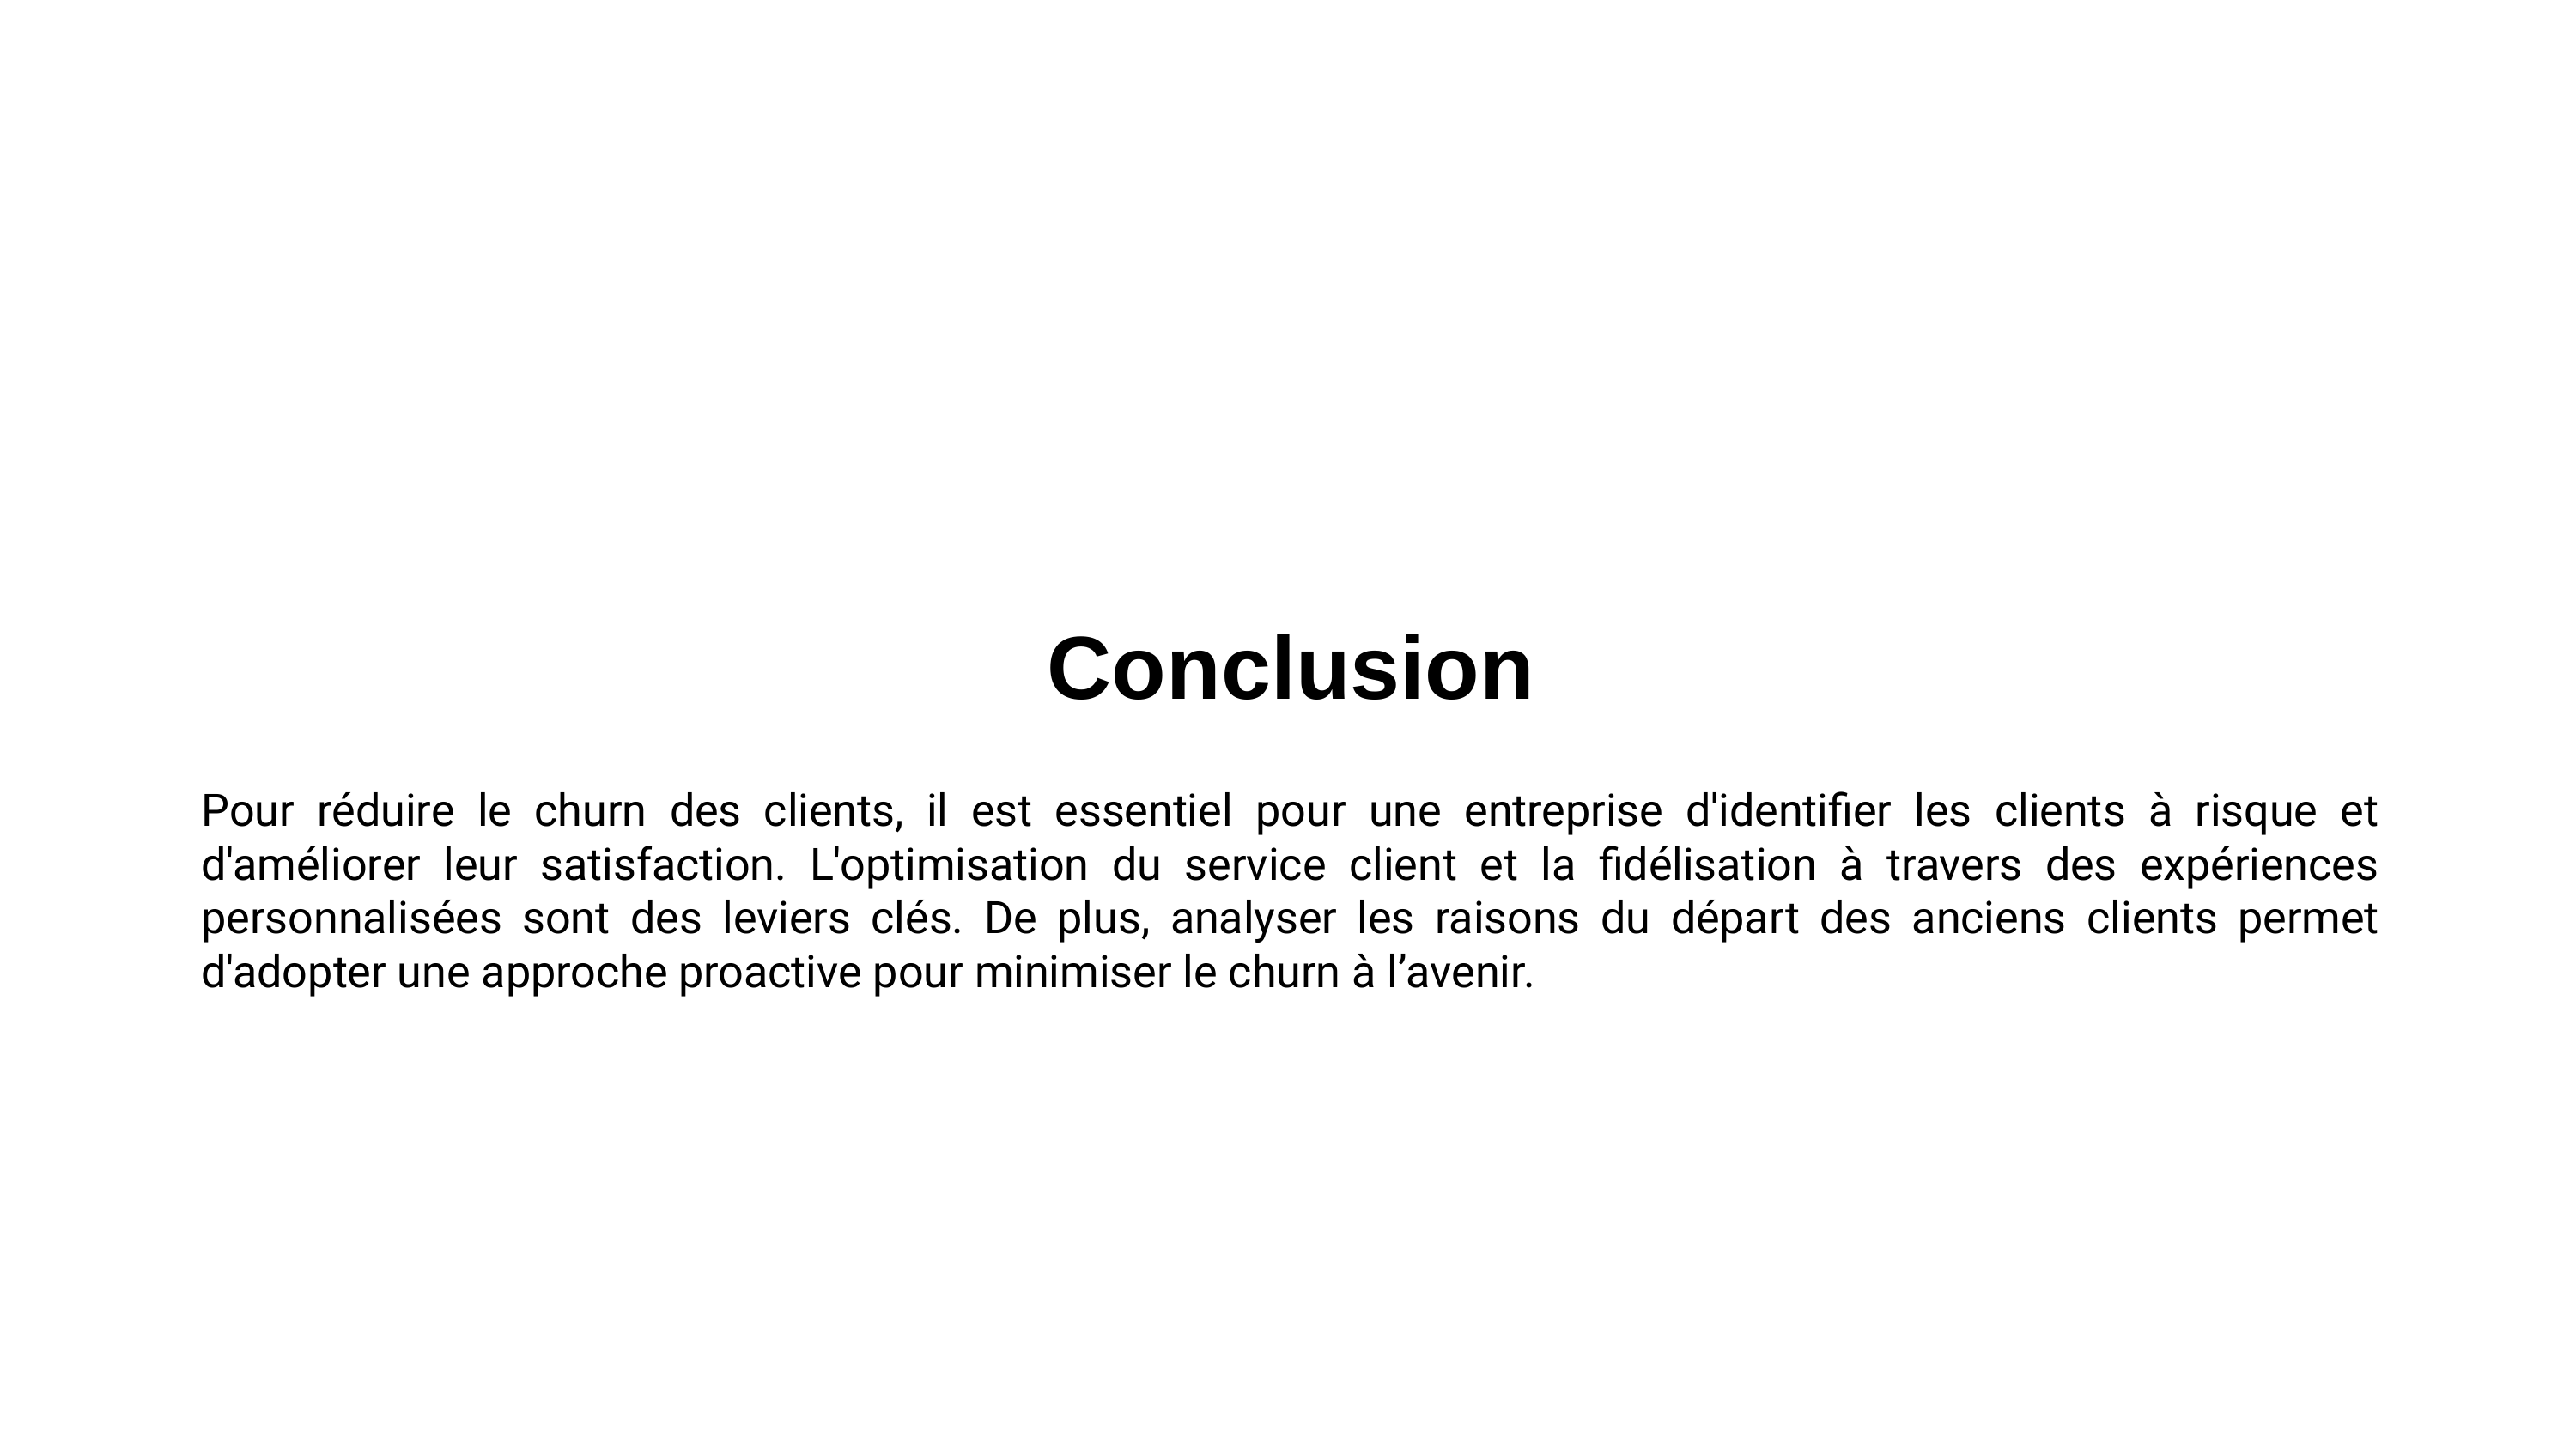

Conclusion
Pour réduire le churn des clients, il est essentiel pour une entreprise d'identifier les clients à risque et d'améliorer leur satisfaction. L'optimisation du service client et la fidélisation à travers des expériences personnalisées sont des leviers clés. De plus, analyser les raisons du départ des anciens clients permet d'adopter une approche proactive pour minimiser le churn à l’avenir.